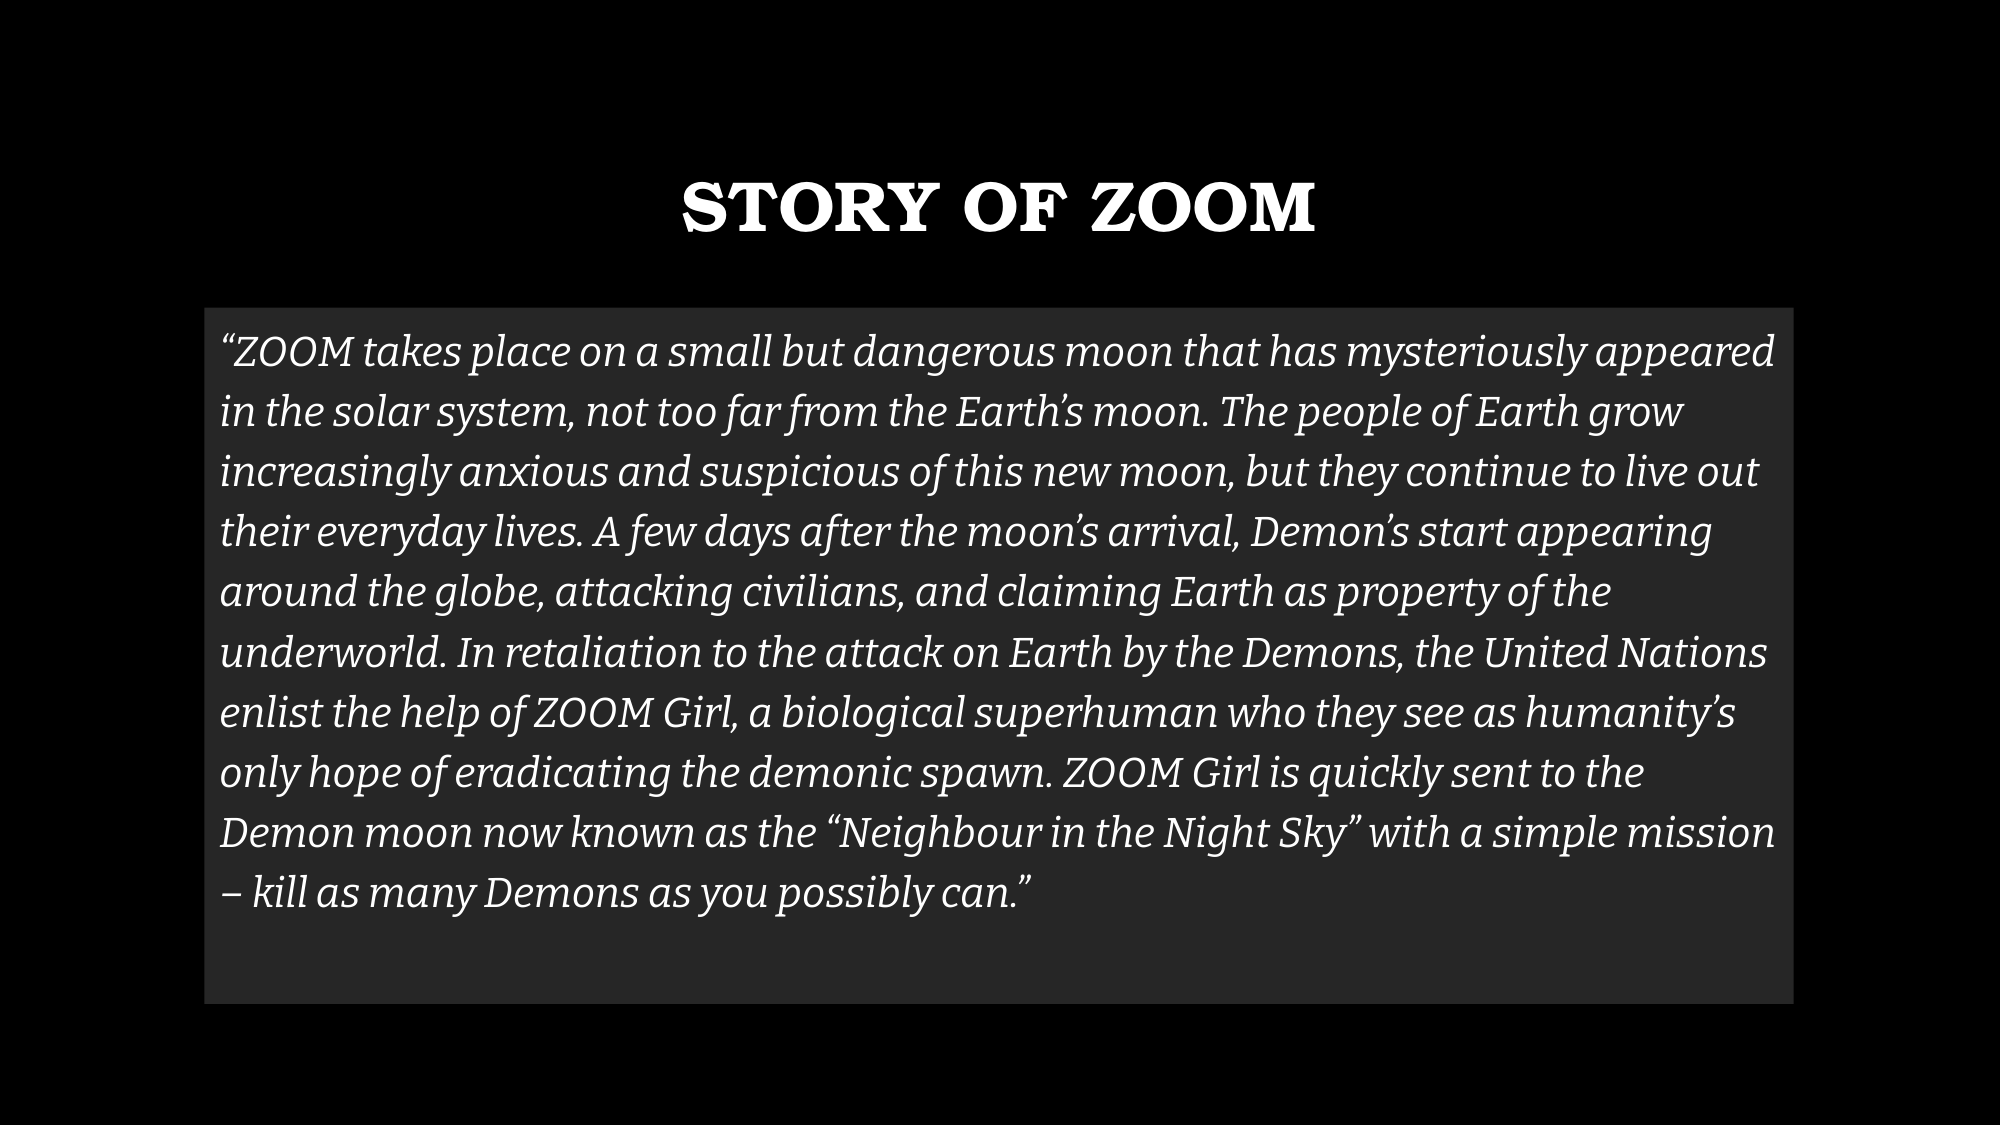

# Story Of ZOOM
“ZOOM takes place on a small but dangerous moon that has mysteriously appeared in the solar system, not too far from the Earth’s moon. The people of Earth grow increasingly anxious and suspicious of this new moon, but they continue to live out their everyday lives. A few days after the moon’s arrival, Demon’s start appearing around the globe, attacking civilians, and claiming Earth as property of the underworld. In retaliation to the attack on Earth by the Demons, the United Nations enlist the help of ZOOM Girl, a biological superhuman who they see as humanity’s only hope of eradicating the demonic spawn. ZOOM Girl is quickly sent to the Demon moon now known as the “Neighbour in the Night Sky” with a simple mission – kill as many Demons as you possibly can.”